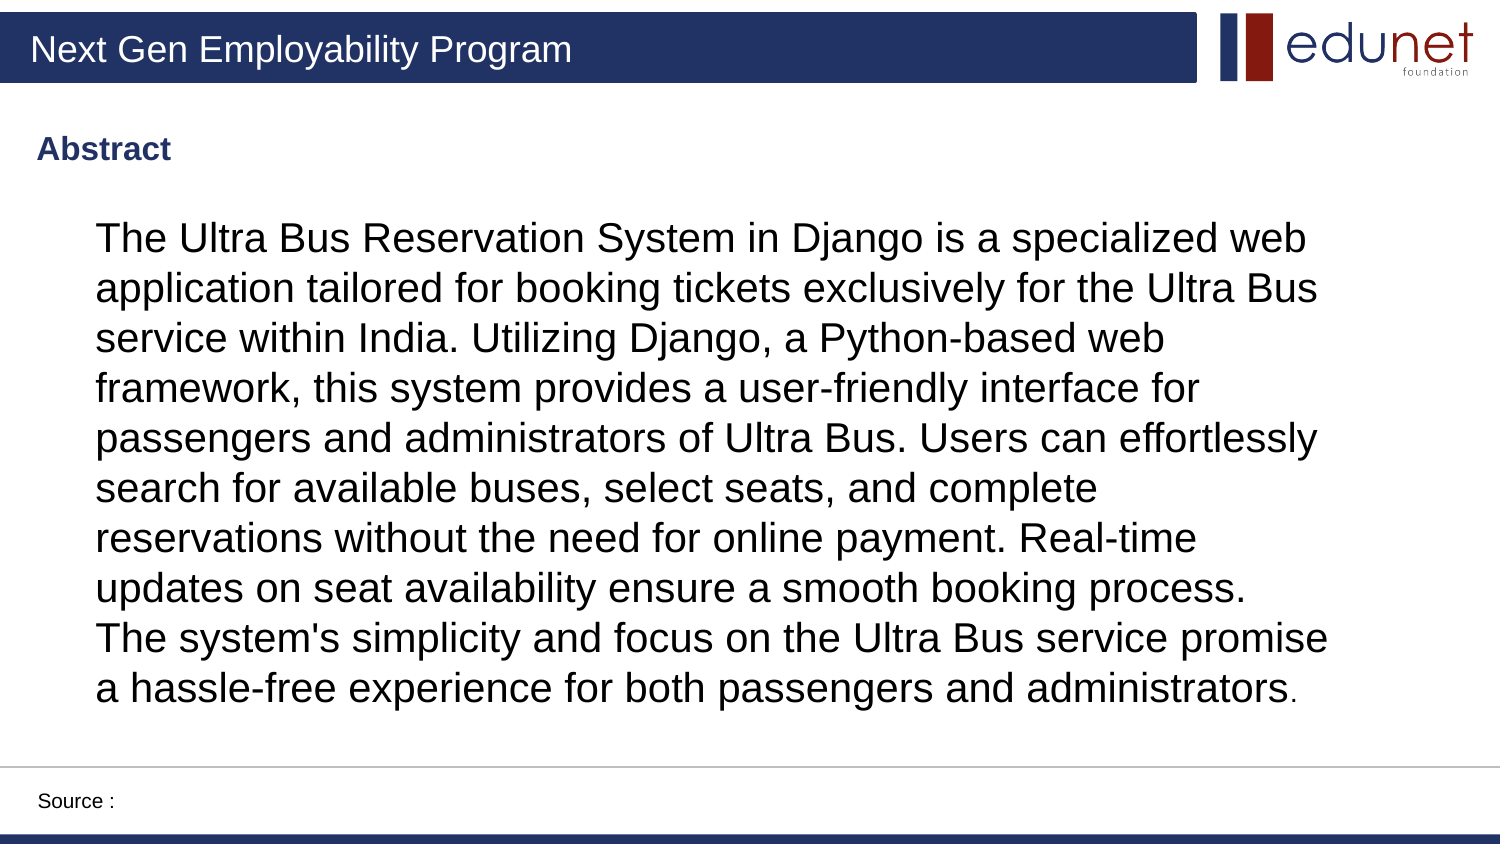

Abstract
The Ultra Bus Reservation System in Django is a specialized web application tailored for booking tickets exclusively for the Ultra Bus service within India. Utilizing Django, a Python-based web framework, this system provides a user-friendly interface for passengers and administrators of Ultra Bus. Users can effortlessly search for available buses, select seats, and complete reservations without the need for online payment. Real-time updates on seat availability ensure a smooth booking process. The system's simplicity and focus on the Ultra Bus service promise a hassle-free experience for both passengers and administrators.
Source :